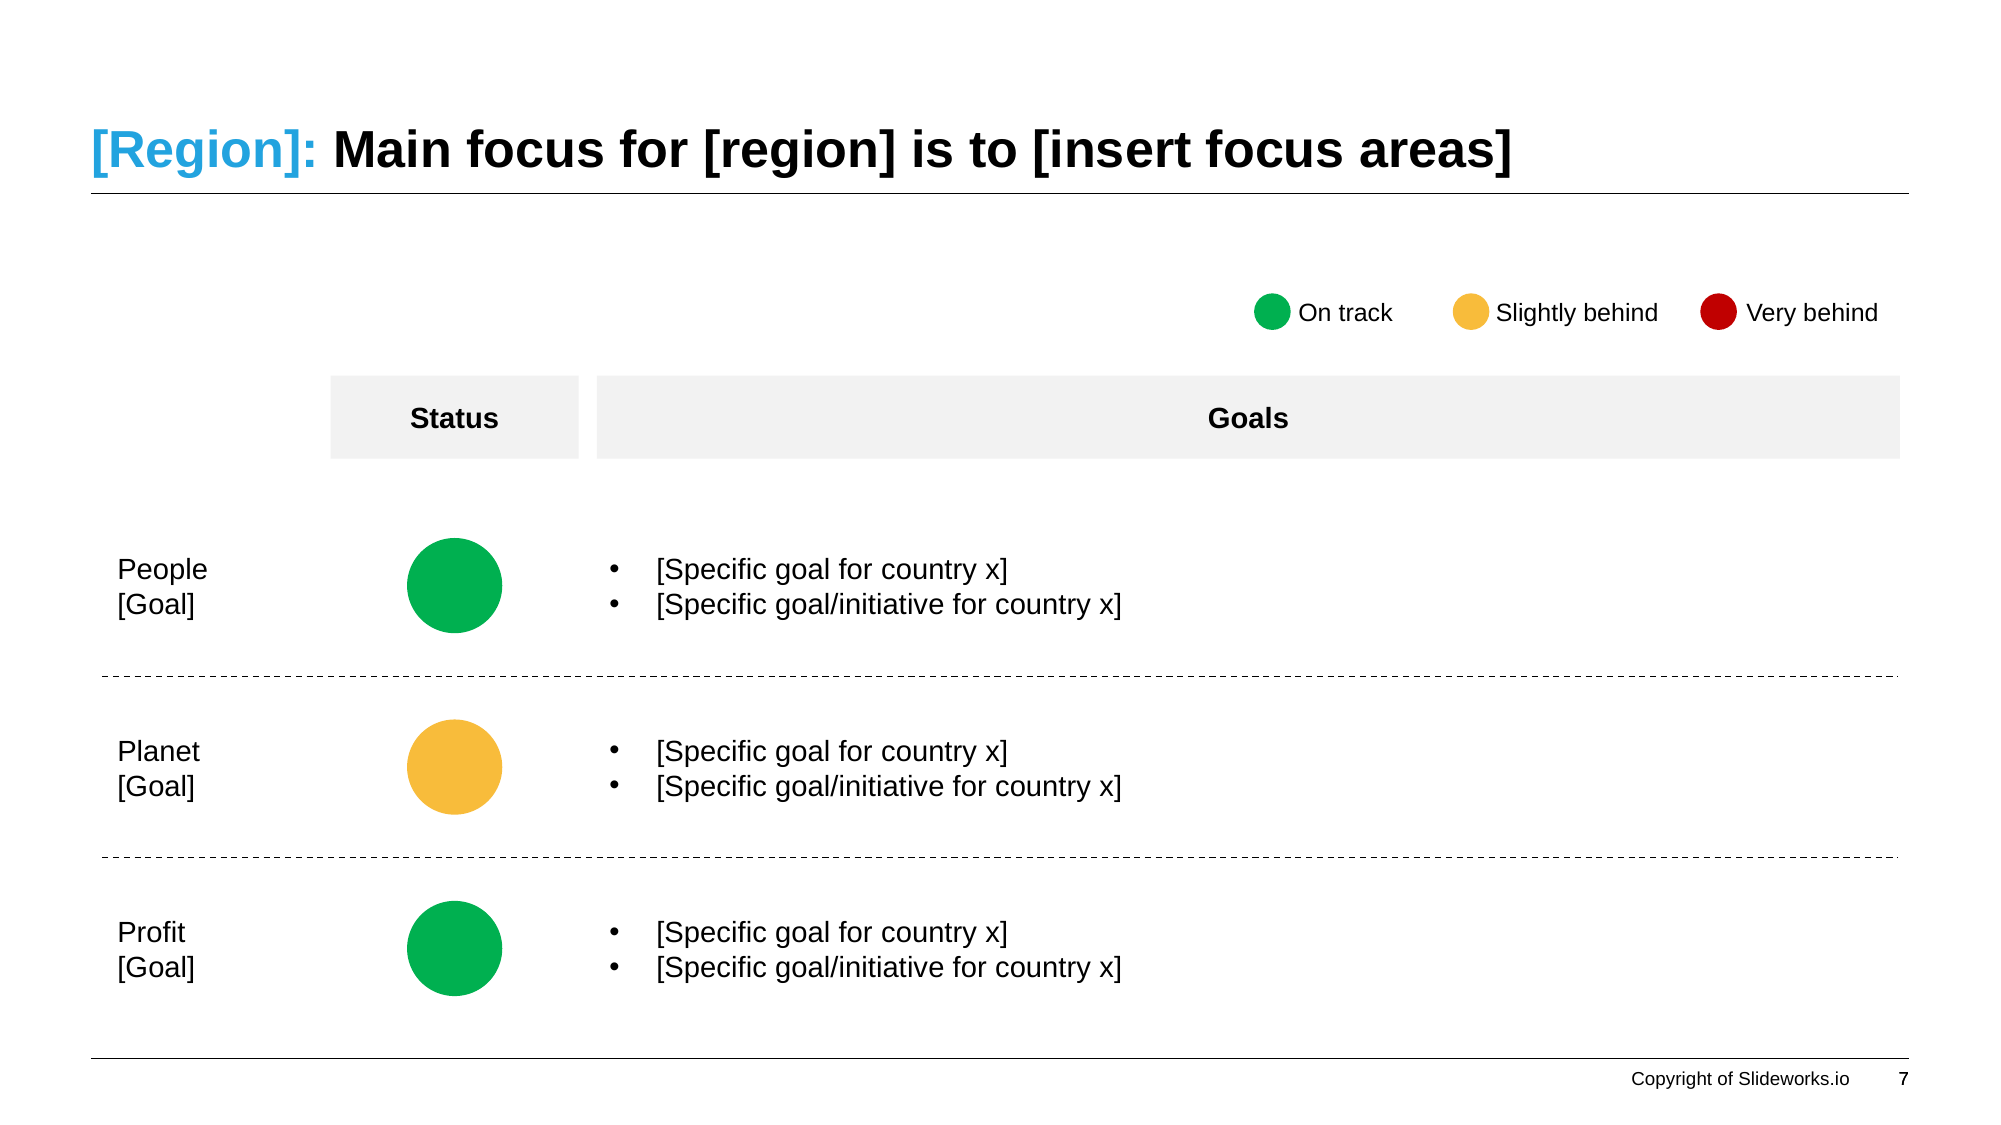

# [Region]: Main focus for [region] is to [insert focus areas]

On track
Slightly behind
Very behind

Status
Goals

People
[Goal]
[Specific goal for country x]
[Specific goal/initiative for country x]

Planet
[Goal]
[Specific goal for country x]
[Specific goal/initiative for country x]

Profit
[Goal]
[Specific goal for country x]
[Specific goal/initiative for country x]